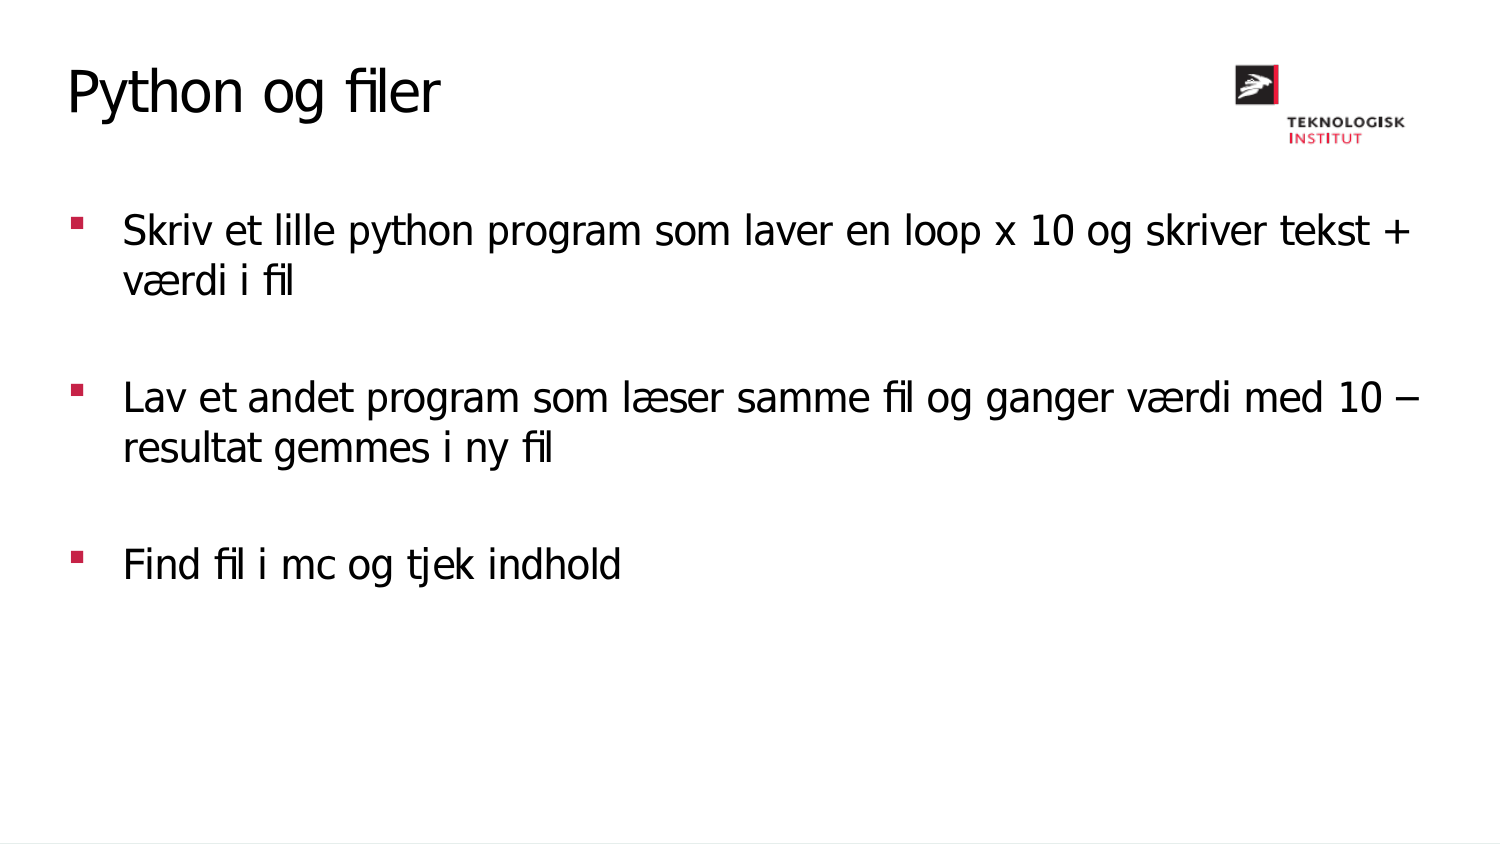

Python og filer
Skriv et lille python program som laver en loop x 10 og skriver tekst + værdi i fil

Lav et andet program som læser samme fil og ganger værdi med 10 – resultat gemmes i ny fil

Find fil i mc og tjek indhold